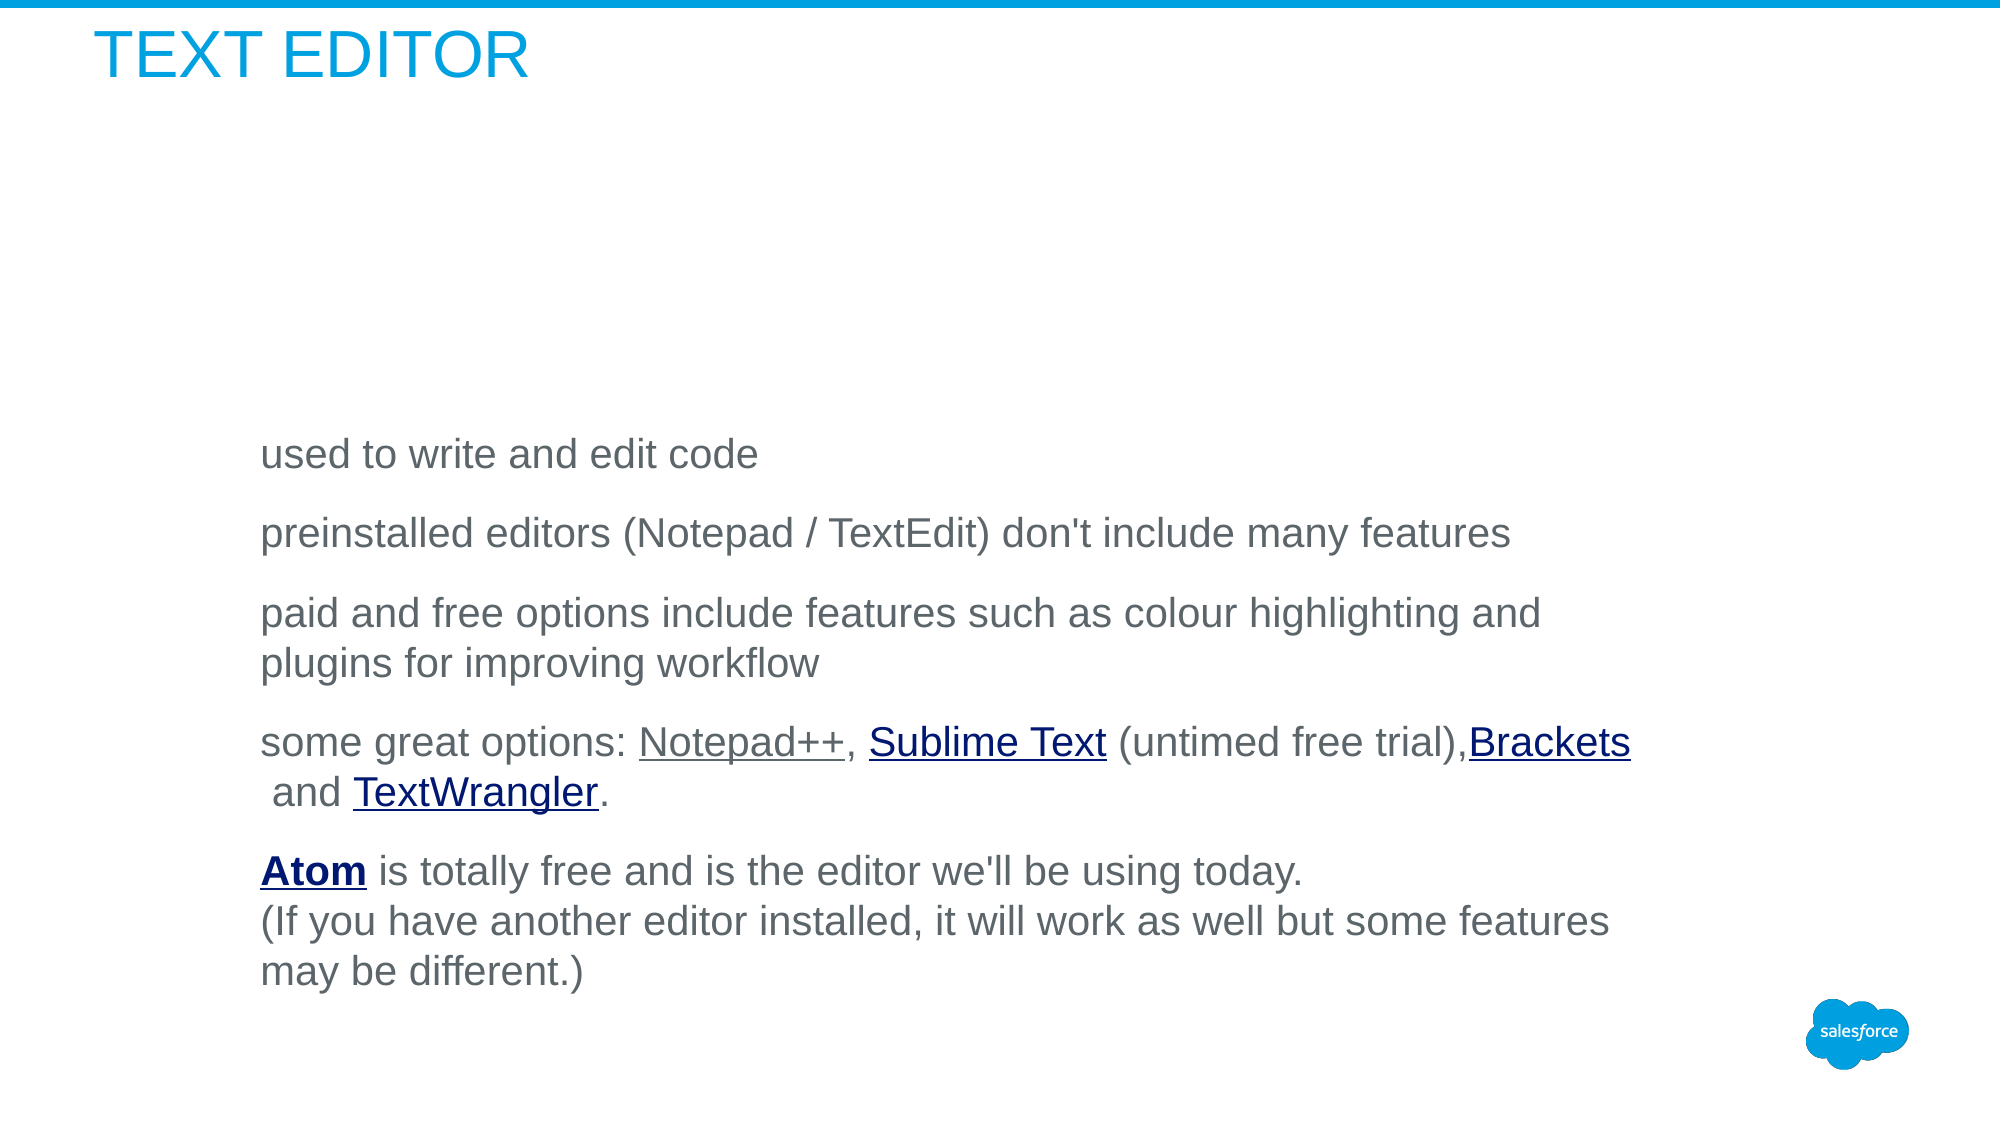

# TEXT EDITOR
used to write and edit code
preinstalled editors (Notepad / TextEdit) don't include many features
paid and free options include features such as colour highlighting and plugins for improving workflow
some great options: Notepad++, Sublime Text (untimed free trial),Brackets and TextWrangler.
Atom is totally free and is the editor we'll be using today.
(If you have another editor installed, it will work as well but some features may be different.)